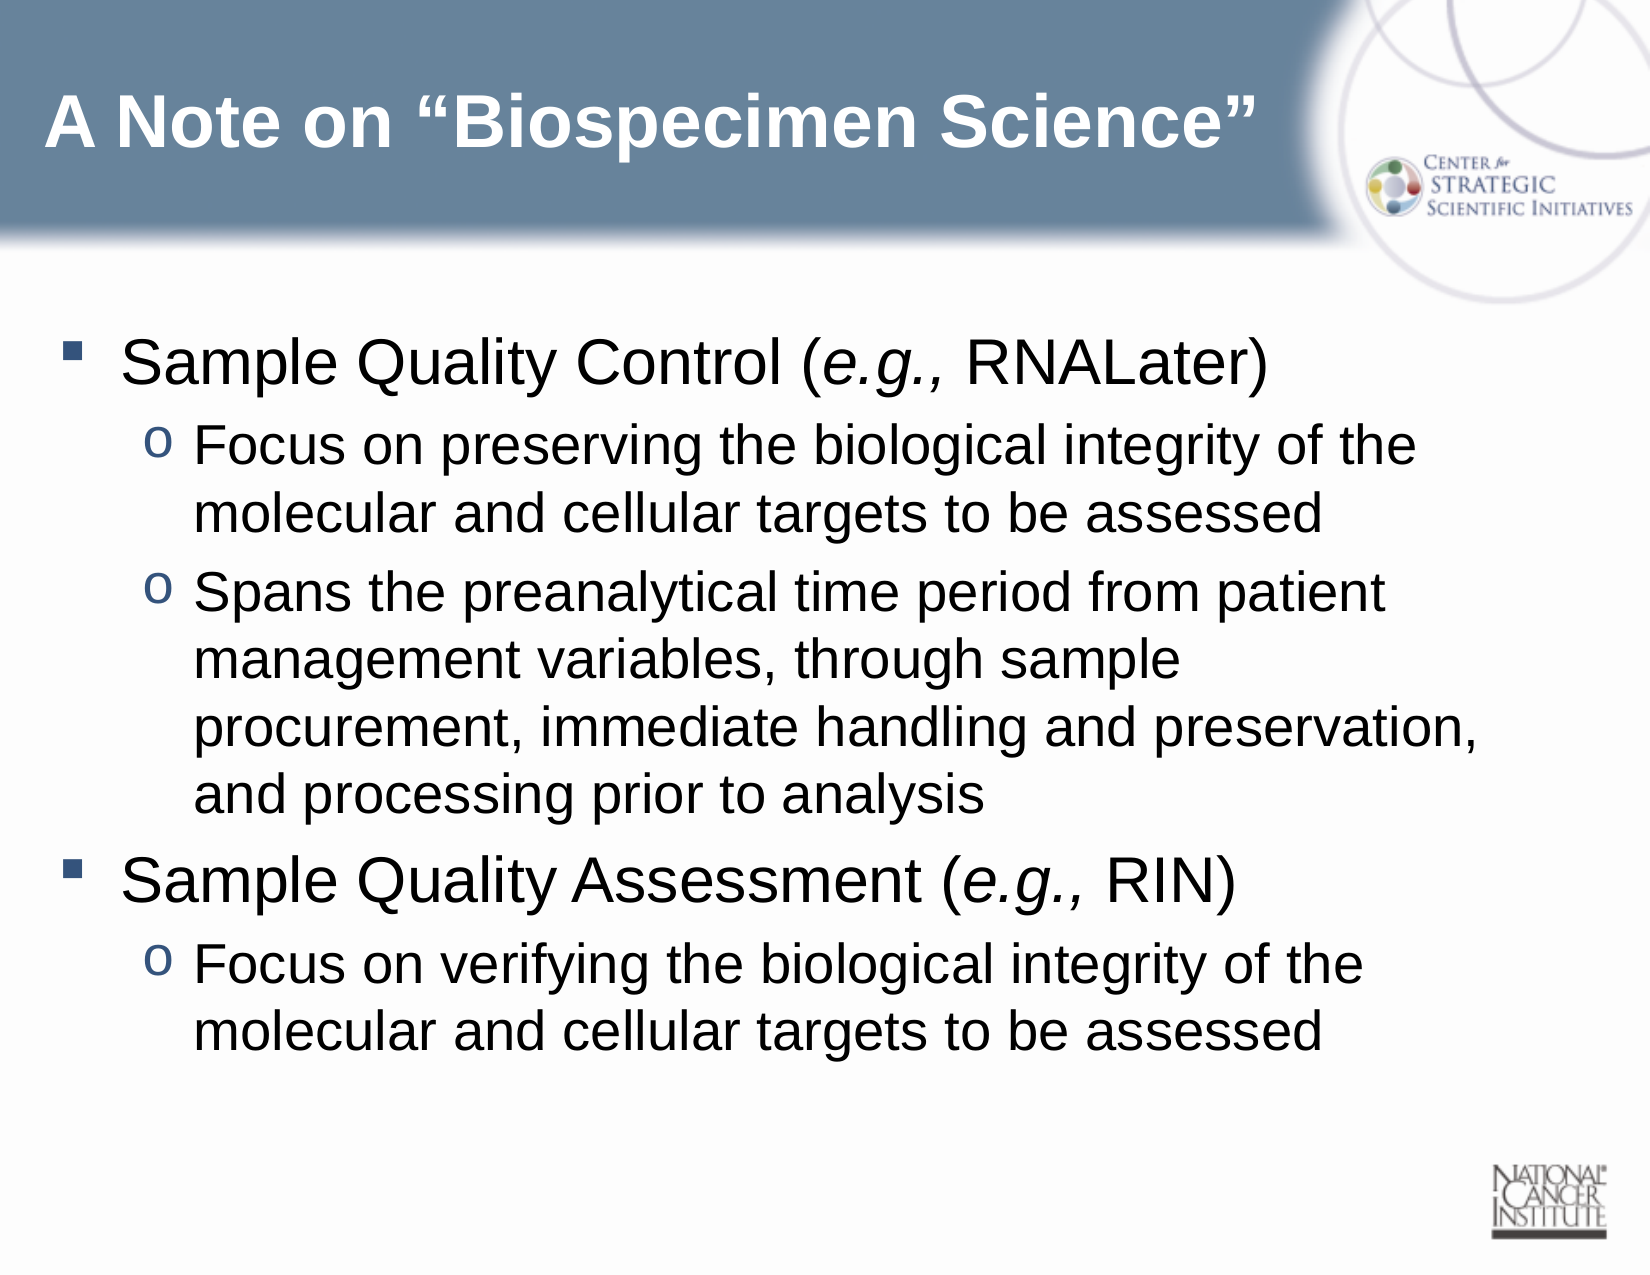

# A Note on “Biospecimen Science”
Sample Quality Control (e.g., RNALater)
Focus on preserving the biological integrity of the molecular and cellular targets to be assessed
Spans the preanalytical time period from patient management variables, through sample procurement, immediate handling and preservation, and processing prior to analysis
Sample Quality Assessment (e.g., RIN)
Focus on verifying the biological integrity of the molecular and cellular targets to be assessed